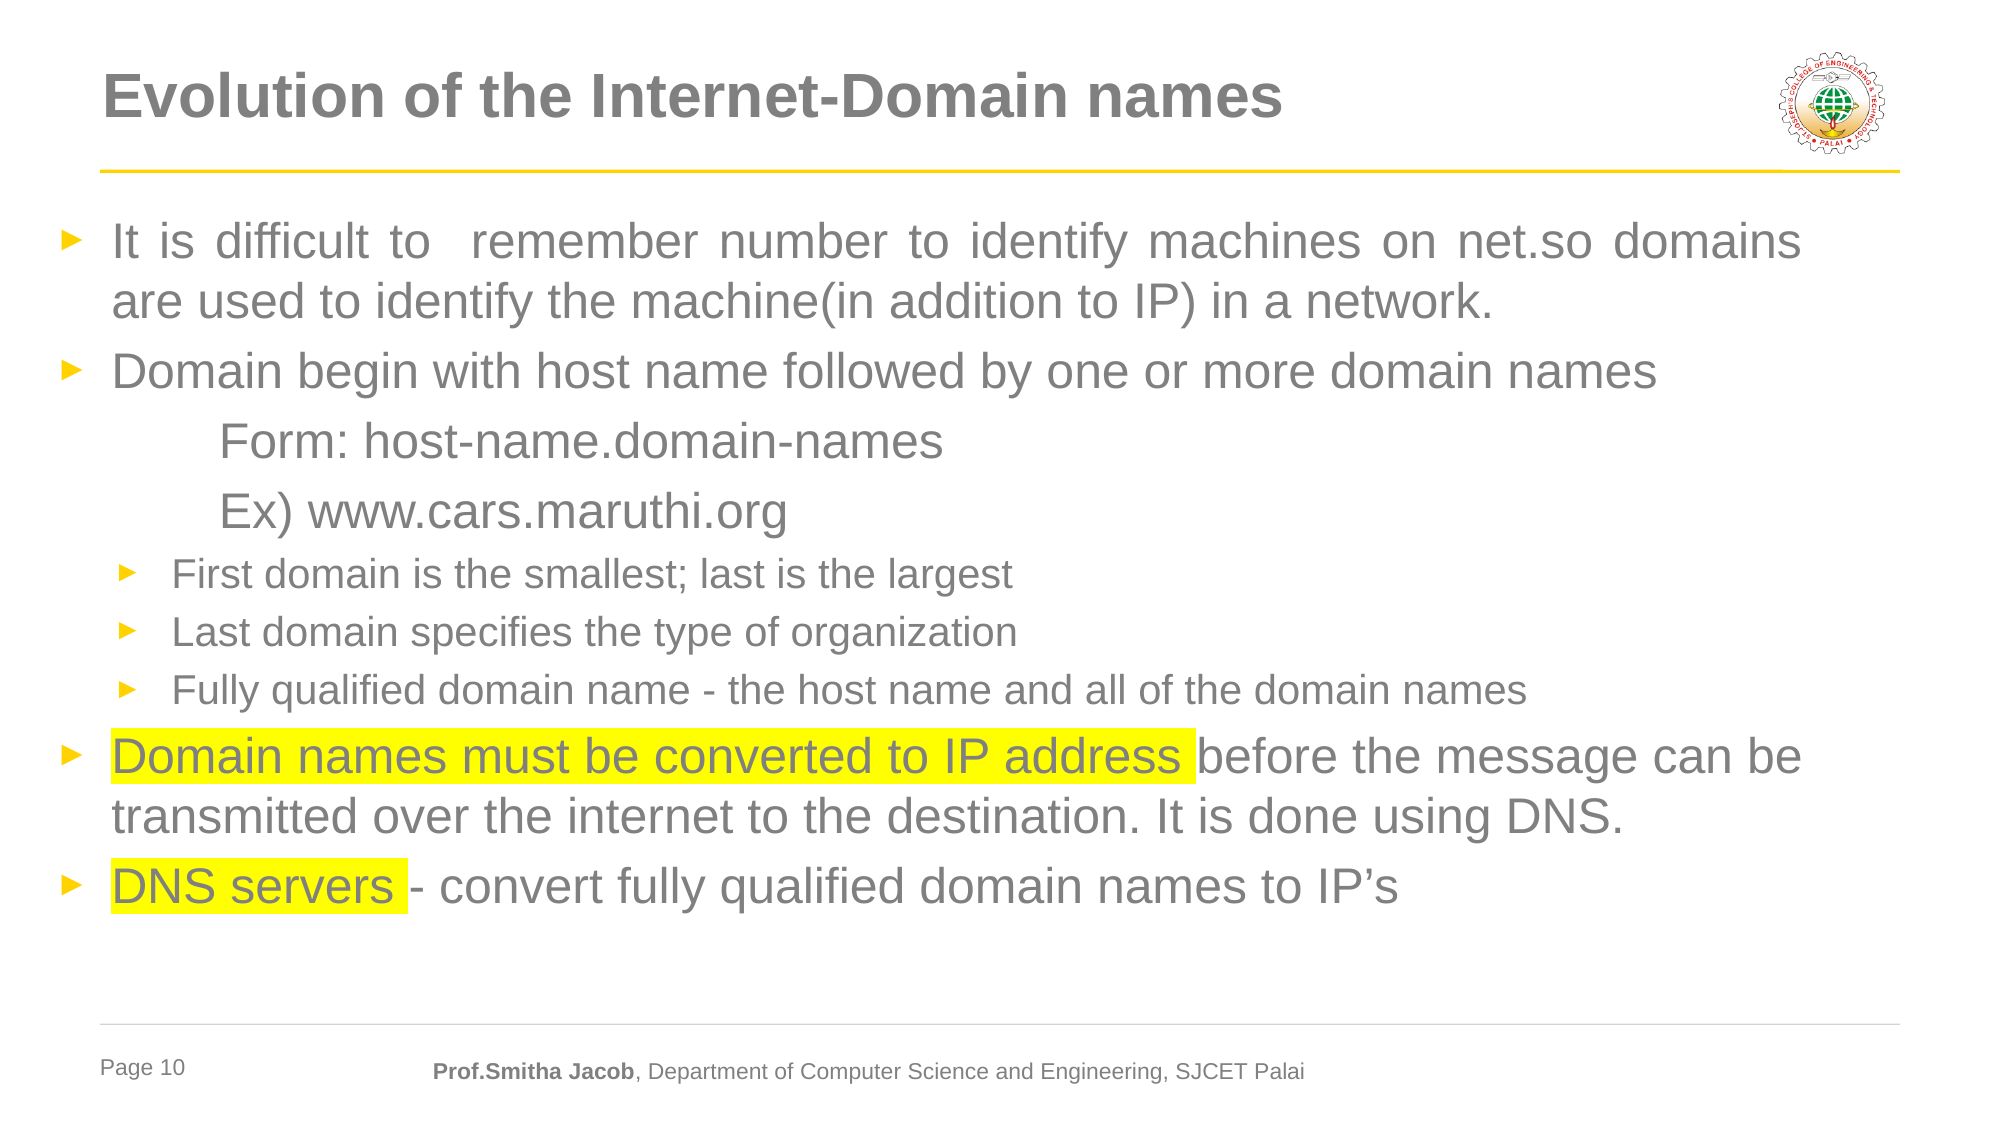

# Evolution of the Internet-Domain names
It is difficult to  remember number to identify machines on net.so domains are used to identify the machine(in addition to IP) in a network.
Domain begin with host name followed by one or more domain names
	 Form: host-name.domain-names
	 Ex) www.cars.maruthi.org
First domain is the smallest; last is the largest
Last domain specifies the type of organization
Fully qualified domain name - the host name and all of the domain names
Domain names must be converted to IP address before the message can be transmitted over the internet to the destination. It is done using DNS.
DNS servers - convert fully qualified domain names to IP’s